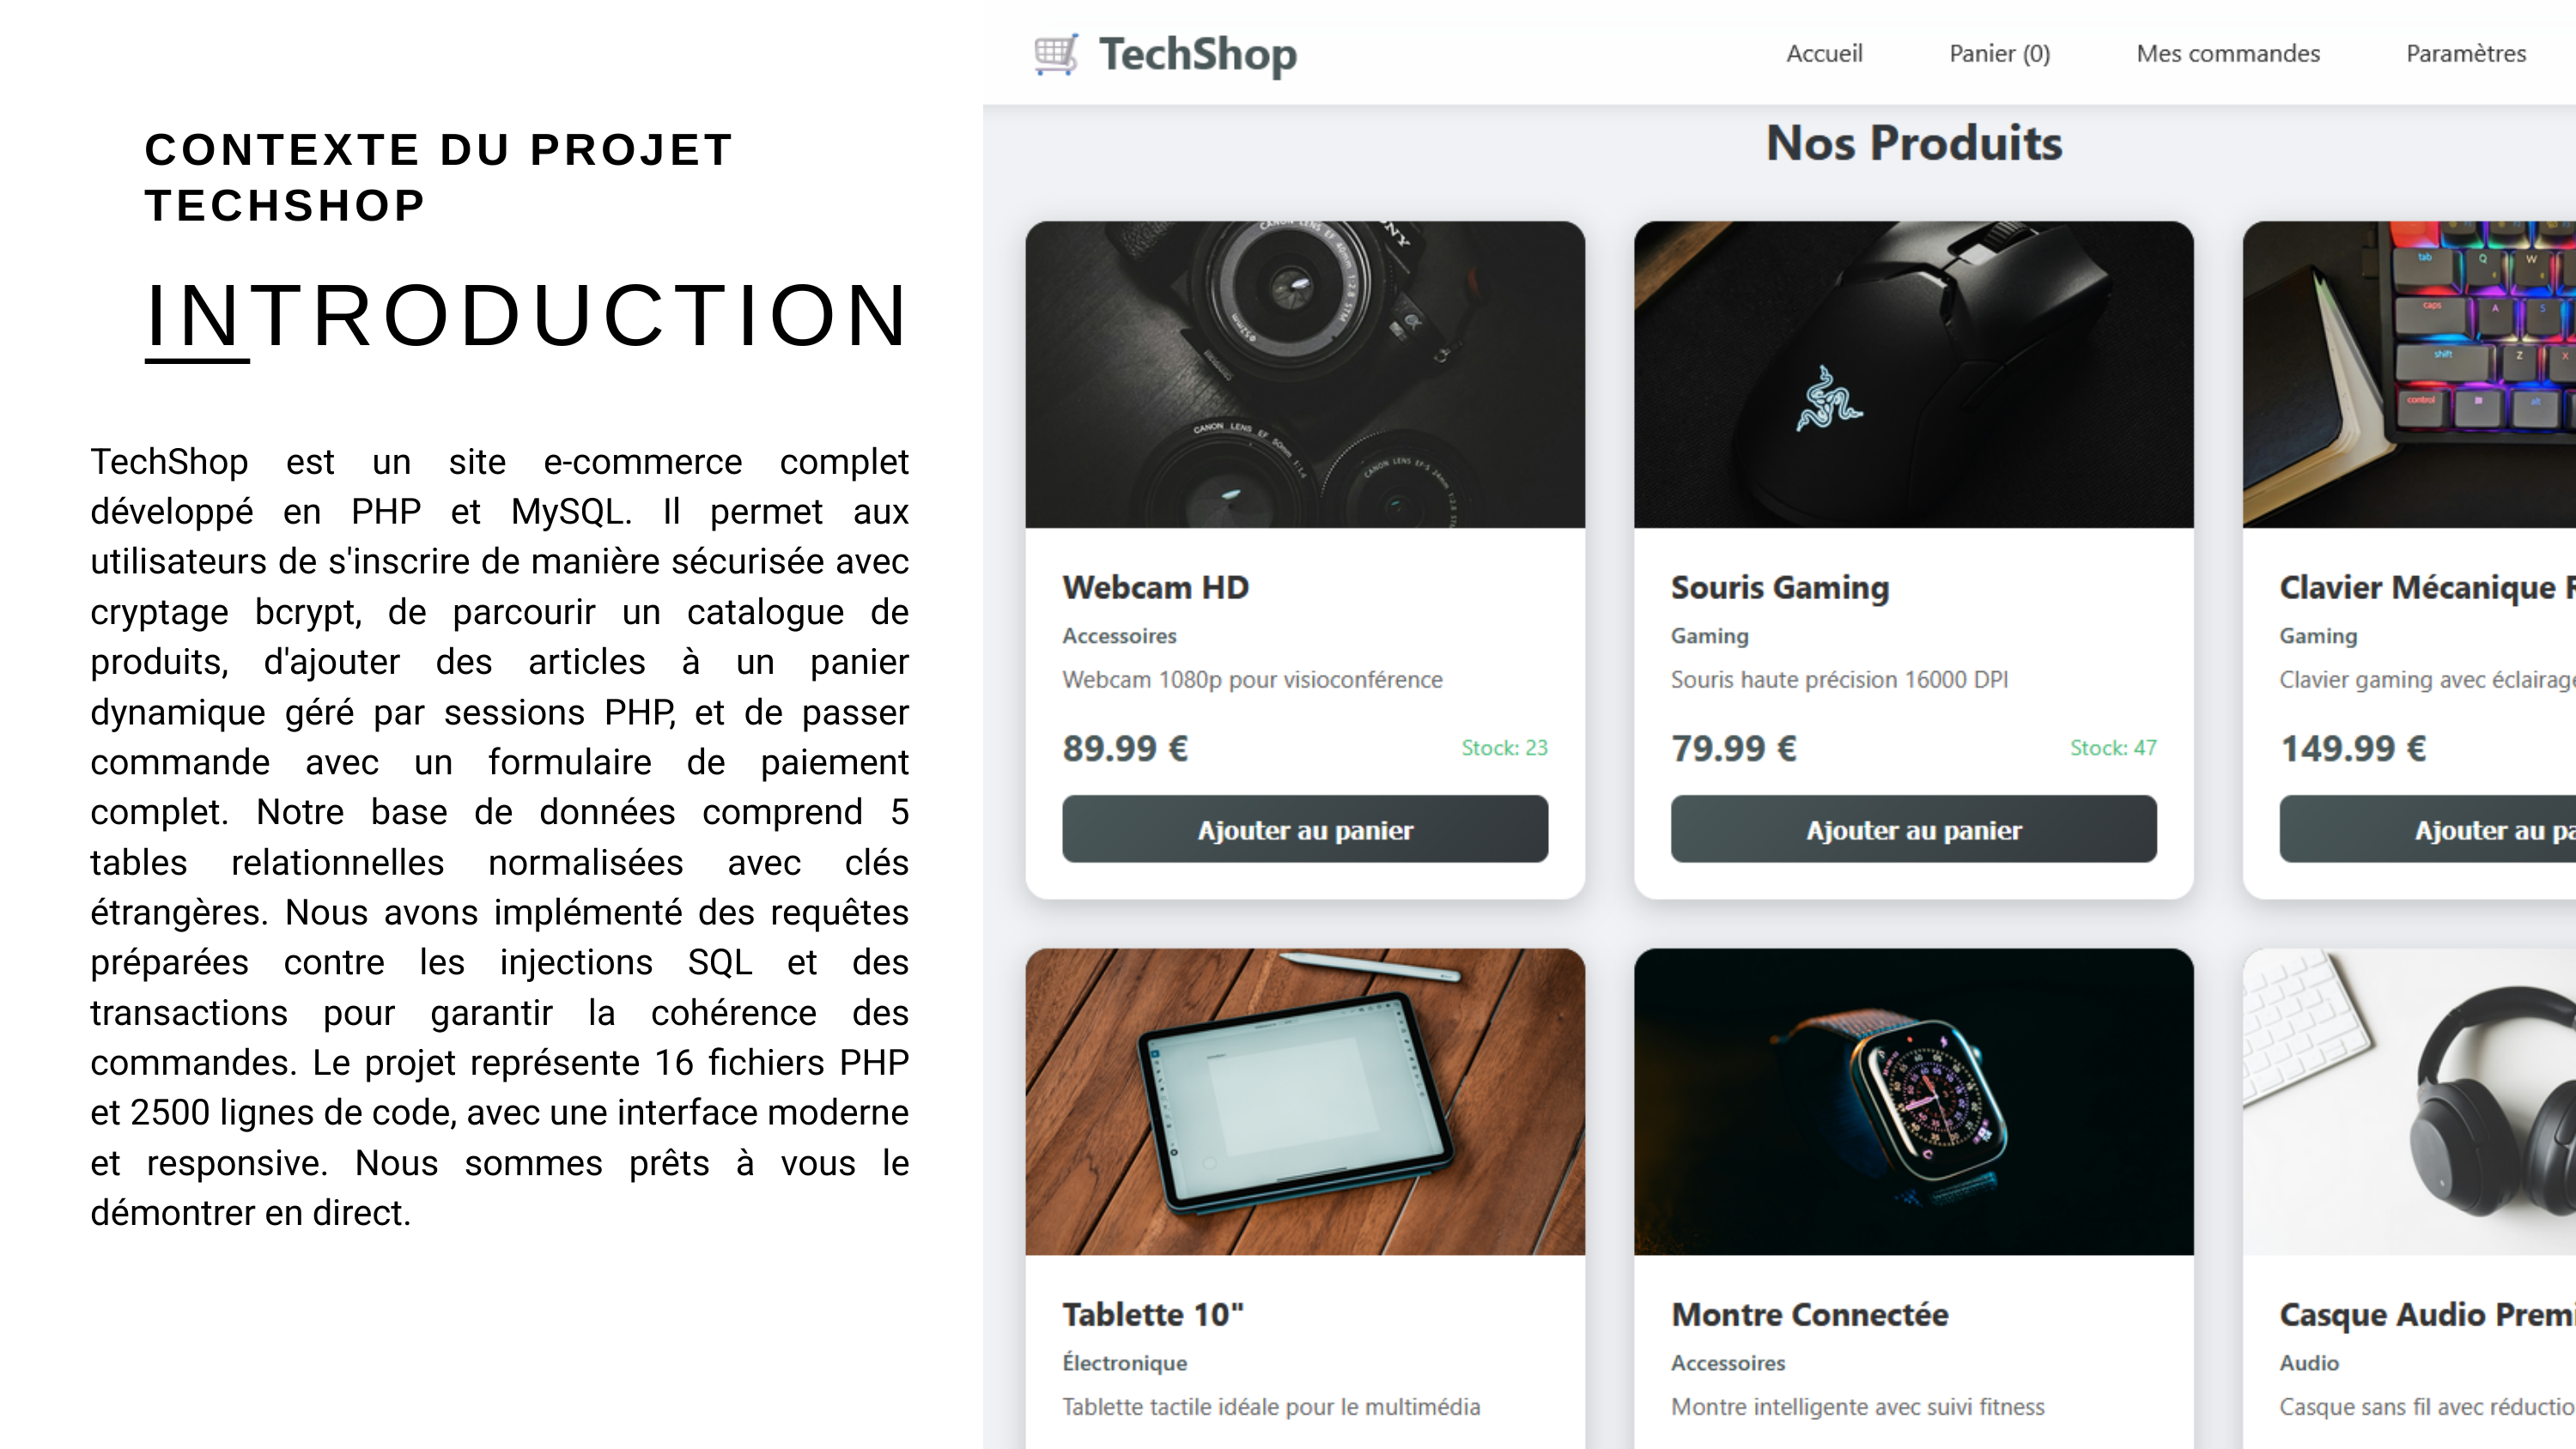

CONTEXTE DU PROJET TECHSHOP
INTRODUCTION

TechShop est un site e-commerce complet développé en PHP et MySQL. Il permet aux utilisateurs de s'inscrire de manière sécurisée avec cryptage bcrypt, de parcourir un catalogue de produits, d'ajouter des articles à un panier dynamique géré par sessions PHP, et de passer commande avec un formulaire de paiement complet. Notre base de données comprend 5 tables relationnelles normalisées avec clés étrangères. Nous avons implémenté des requêtes préparées contre les injections SQL et des transactions pour garantir la cohérence des commandes. Le projet représente 16 fichiers PHP et 2500 lignes de code, avec une interface moderne et responsive. Nous sommes prêts à vous le démontrer en direct.